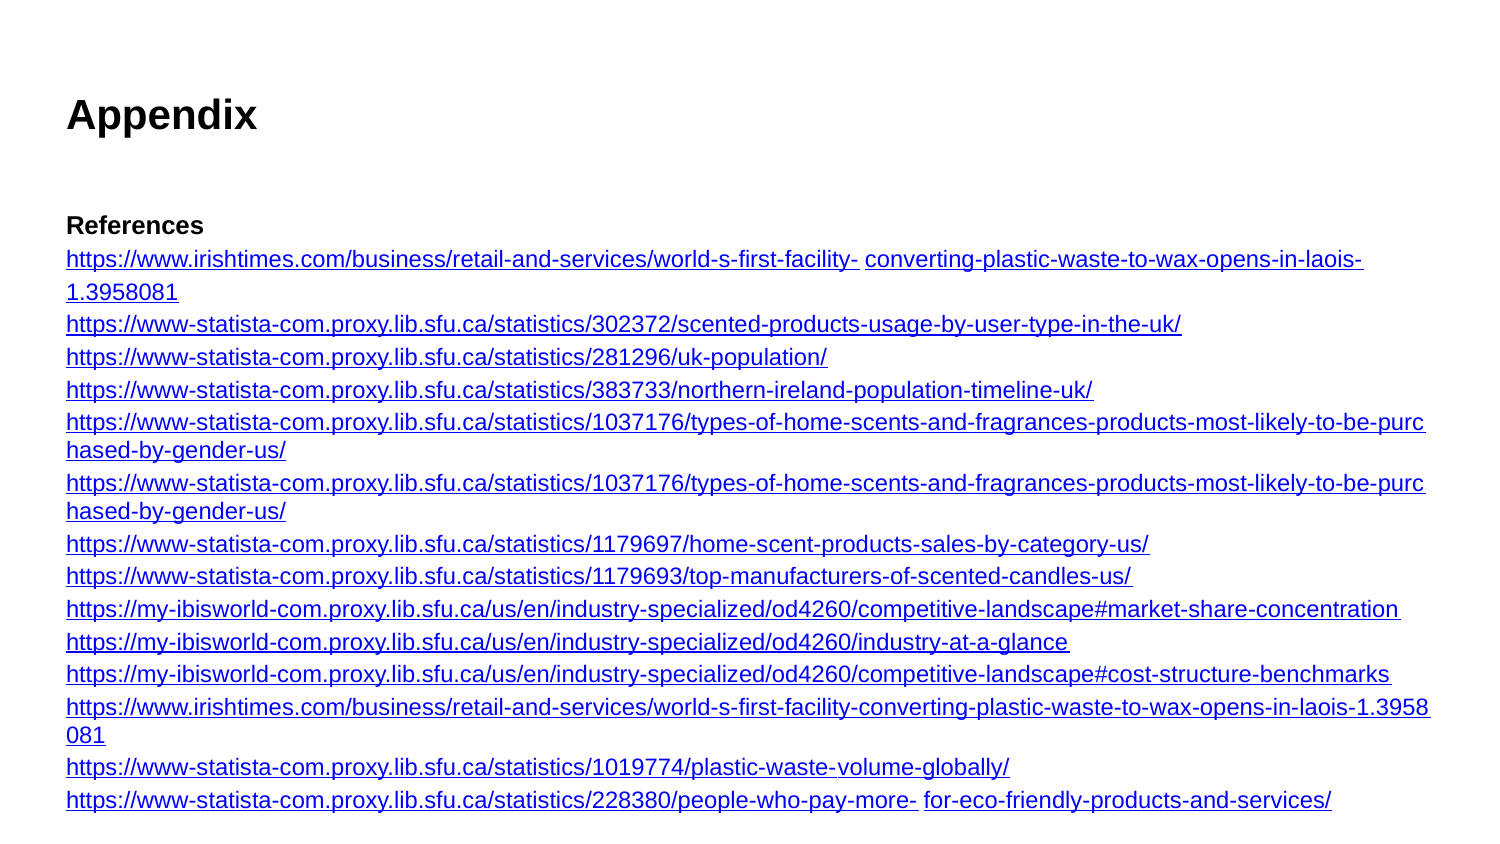

# Appendix
References
https://www.irishtimes.com/business/retail-and-services/world-s-first-facility- converting-plastic-waste-to-wax-opens-in-laois-1.3958081
https://www-statista-com.proxy.lib.sfu.ca/statistics/302372/scented-products-usage-by-user-type-in-the-uk/
https://www-statista-com.proxy.lib.sfu.ca/statistics/281296/uk-population/
https://www-statista-com.proxy.lib.sfu.ca/statistics/383733/northern-ireland-population-timeline-uk/
https://www-statista-com.proxy.lib.sfu.ca/statistics/1037176/types-of-home-scents-and-fragrances-products-most-likely-to-be-purchased-by-gender-us/
https://www-statista-com.proxy.lib.sfu.ca/statistics/1037176/types-of-home-scents-and-fragrances-products-most-likely-to-be-purchased-by-gender-us/
https://www-statista-com.proxy.lib.sfu.ca/statistics/1179697/home-scent-products-sales-by-category-us/
https://www-statista-com.proxy.lib.sfu.ca/statistics/1179693/top-manufacturers-of-scented-candles-us/
https://my-ibisworld-com.proxy.lib.sfu.ca/us/en/industry-specialized/od4260/competitive-landscape#market-share-concentration
https://my-ibisworld-com.proxy.lib.sfu.ca/us/en/industry-specialized/od4260/industry-at-a-glance
https://my-ibisworld-com.proxy.lib.sfu.ca/us/en/industry-specialized/od4260/competitive-landscape#cost-structure-benchmarks
https://www.irishtimes.com/business/retail-and-services/world-s-first-facility-converting-plastic-waste-to-wax-opens-in-laois-1.3958081
https://www-statista-com.proxy.lib.sfu.ca/statistics/1019774/plastic-waste-volume-globally/
https://www-statista-com.proxy.lib.sfu.ca/statistics/228380/people-who-pay-more- for-eco-friendly-products-and-services/